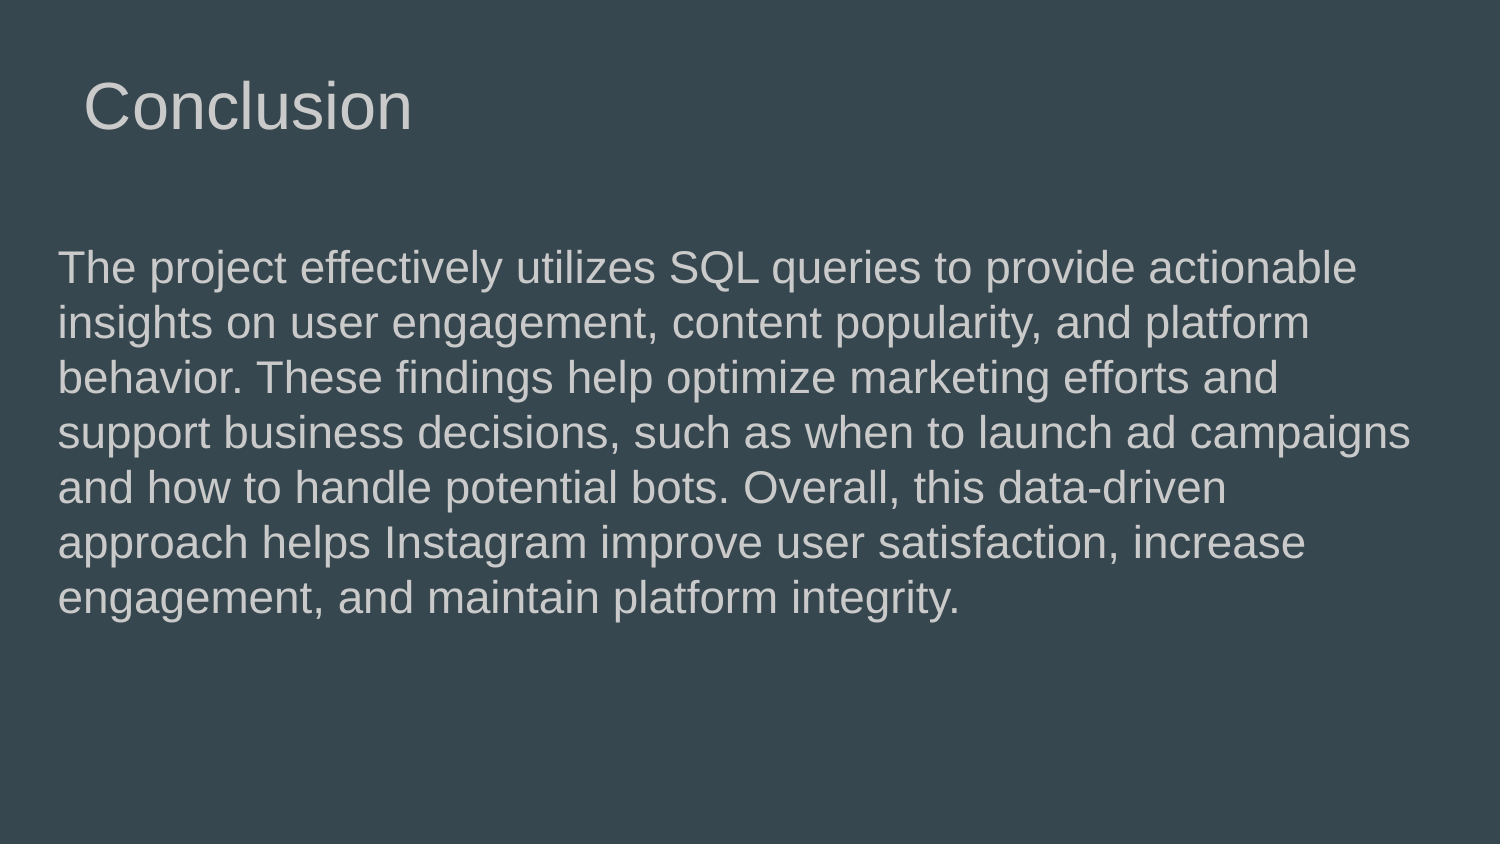

Conclusion
The project effectively utilizes SQL queries to provide actionable insights on user engagement, content popularity, and platform behavior. These findings help optimize marketing efforts and support business decisions, such as when to launch ad campaigns and how to handle potential bots. Overall, this data-driven approach helps Instagram improve user satisfaction, increase engagement, and maintain platform integrity.